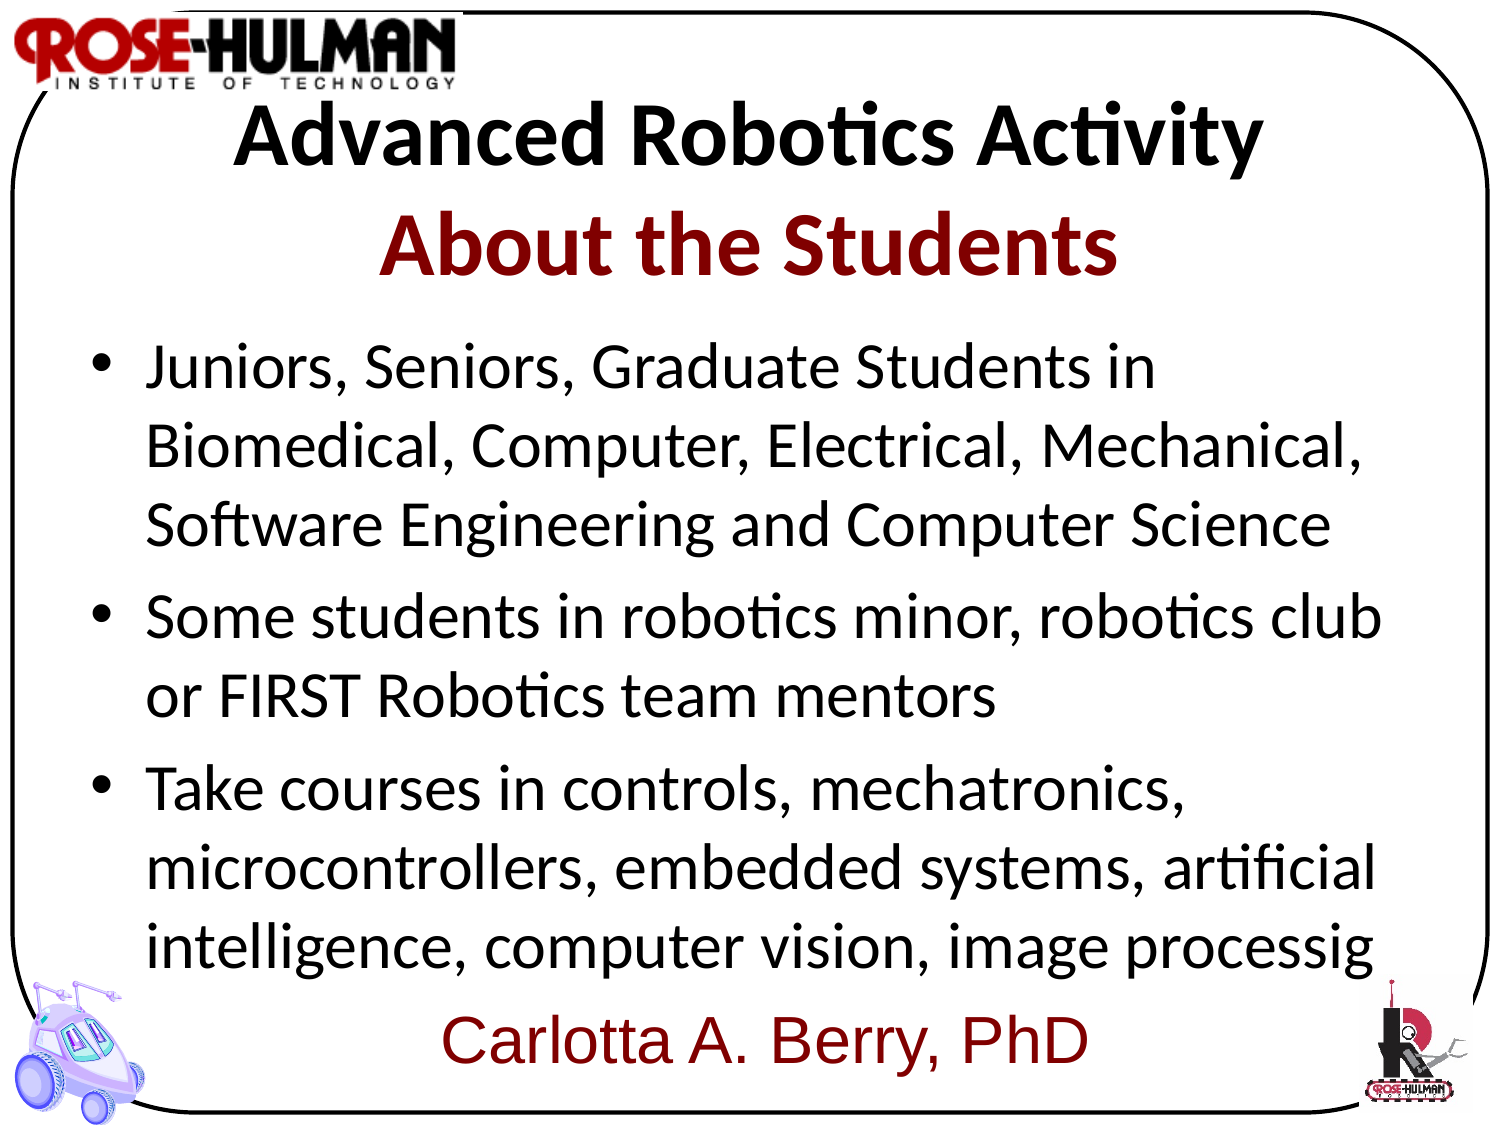

# Advanced Robotics Activity About the Students
Juniors, Seniors, Graduate Students in Biomedical, Computer, Electrical, Mechanical, Software Engineering and Computer Science
Some students in robotics minor, robotics club or FIRST Robotics team mentors
Take courses in controls, mechatronics, microcontrollers, embedded systems, artificial intelligence, computer vision, image processig
Carlotta A. Berry, PhD